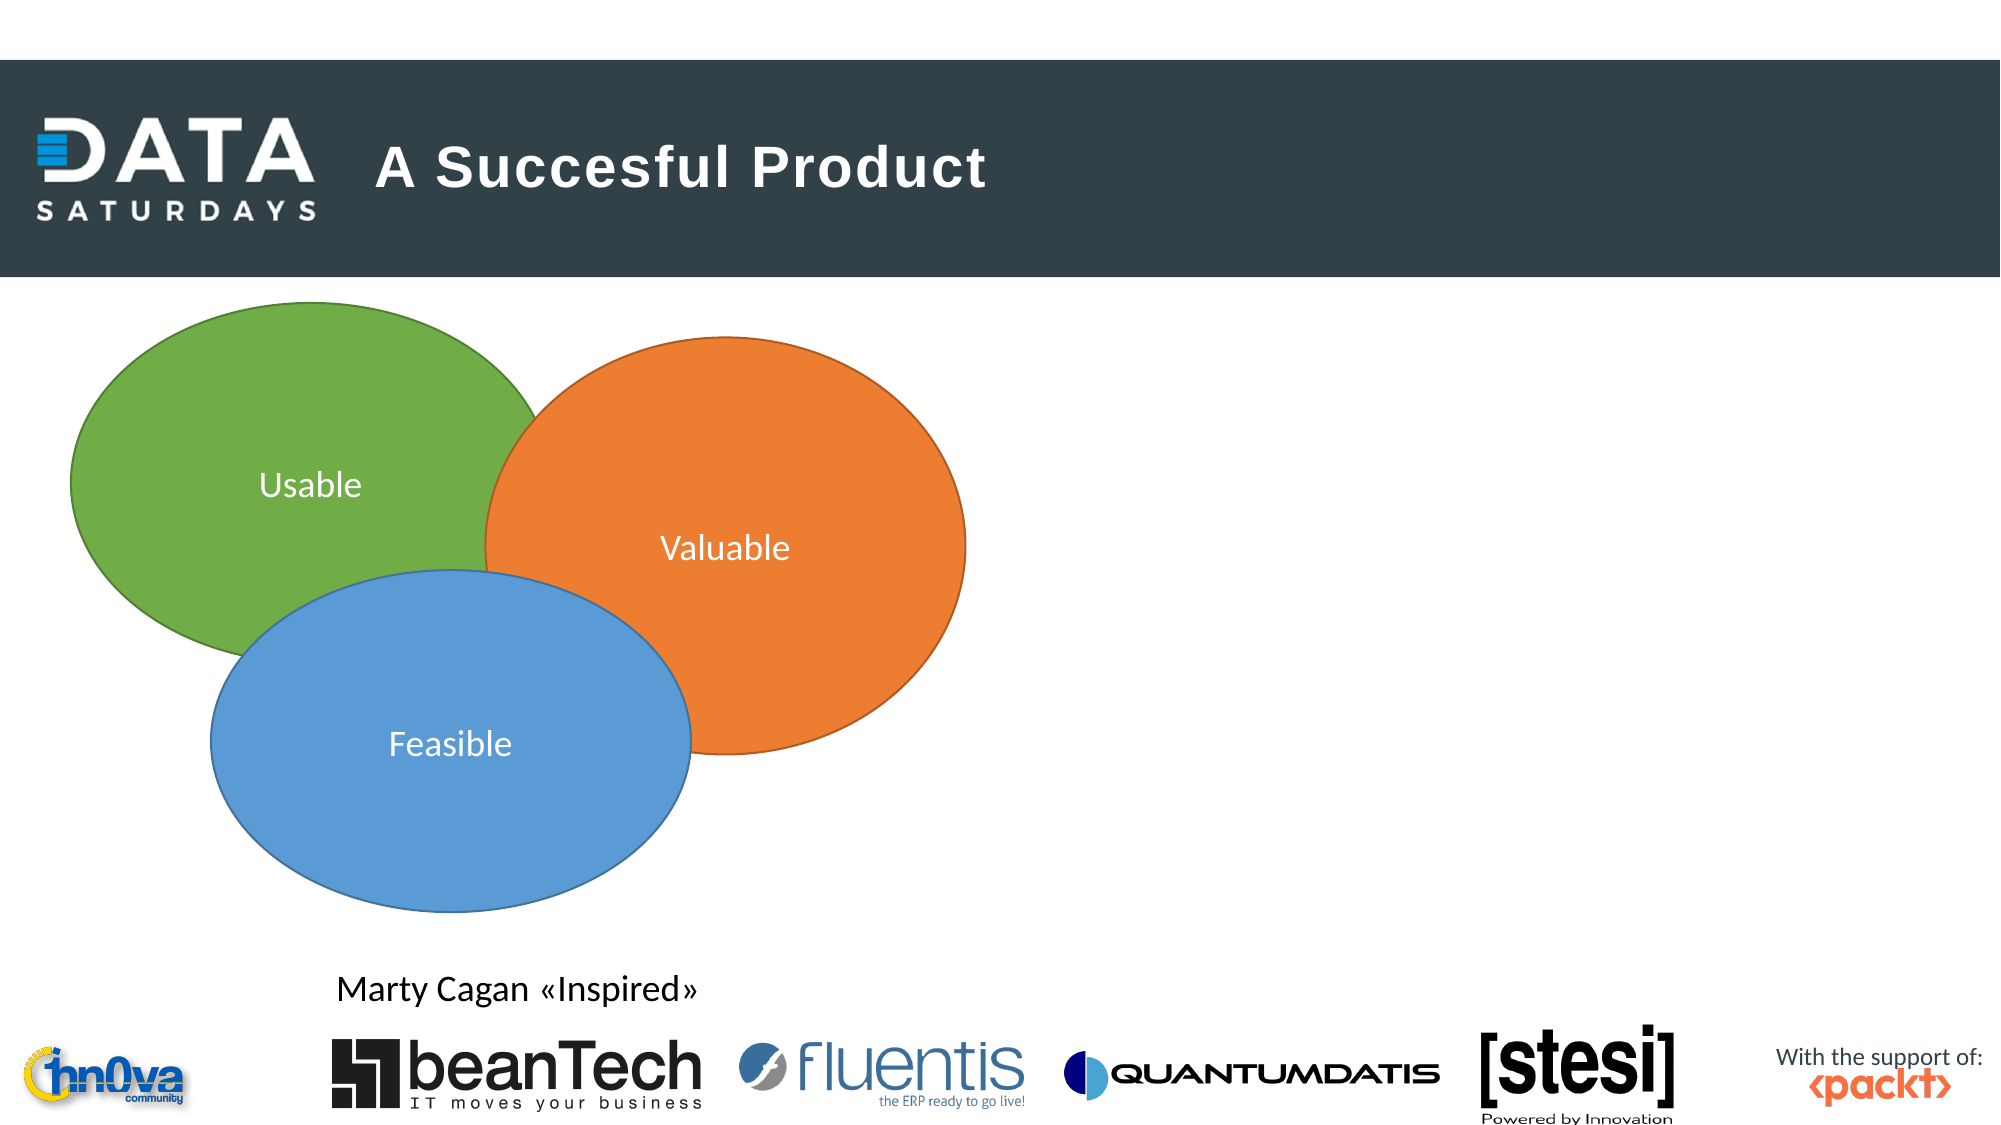

# A Succesful Product
Usable
Valuable
Feasible
Marty Cagan «Inspired»